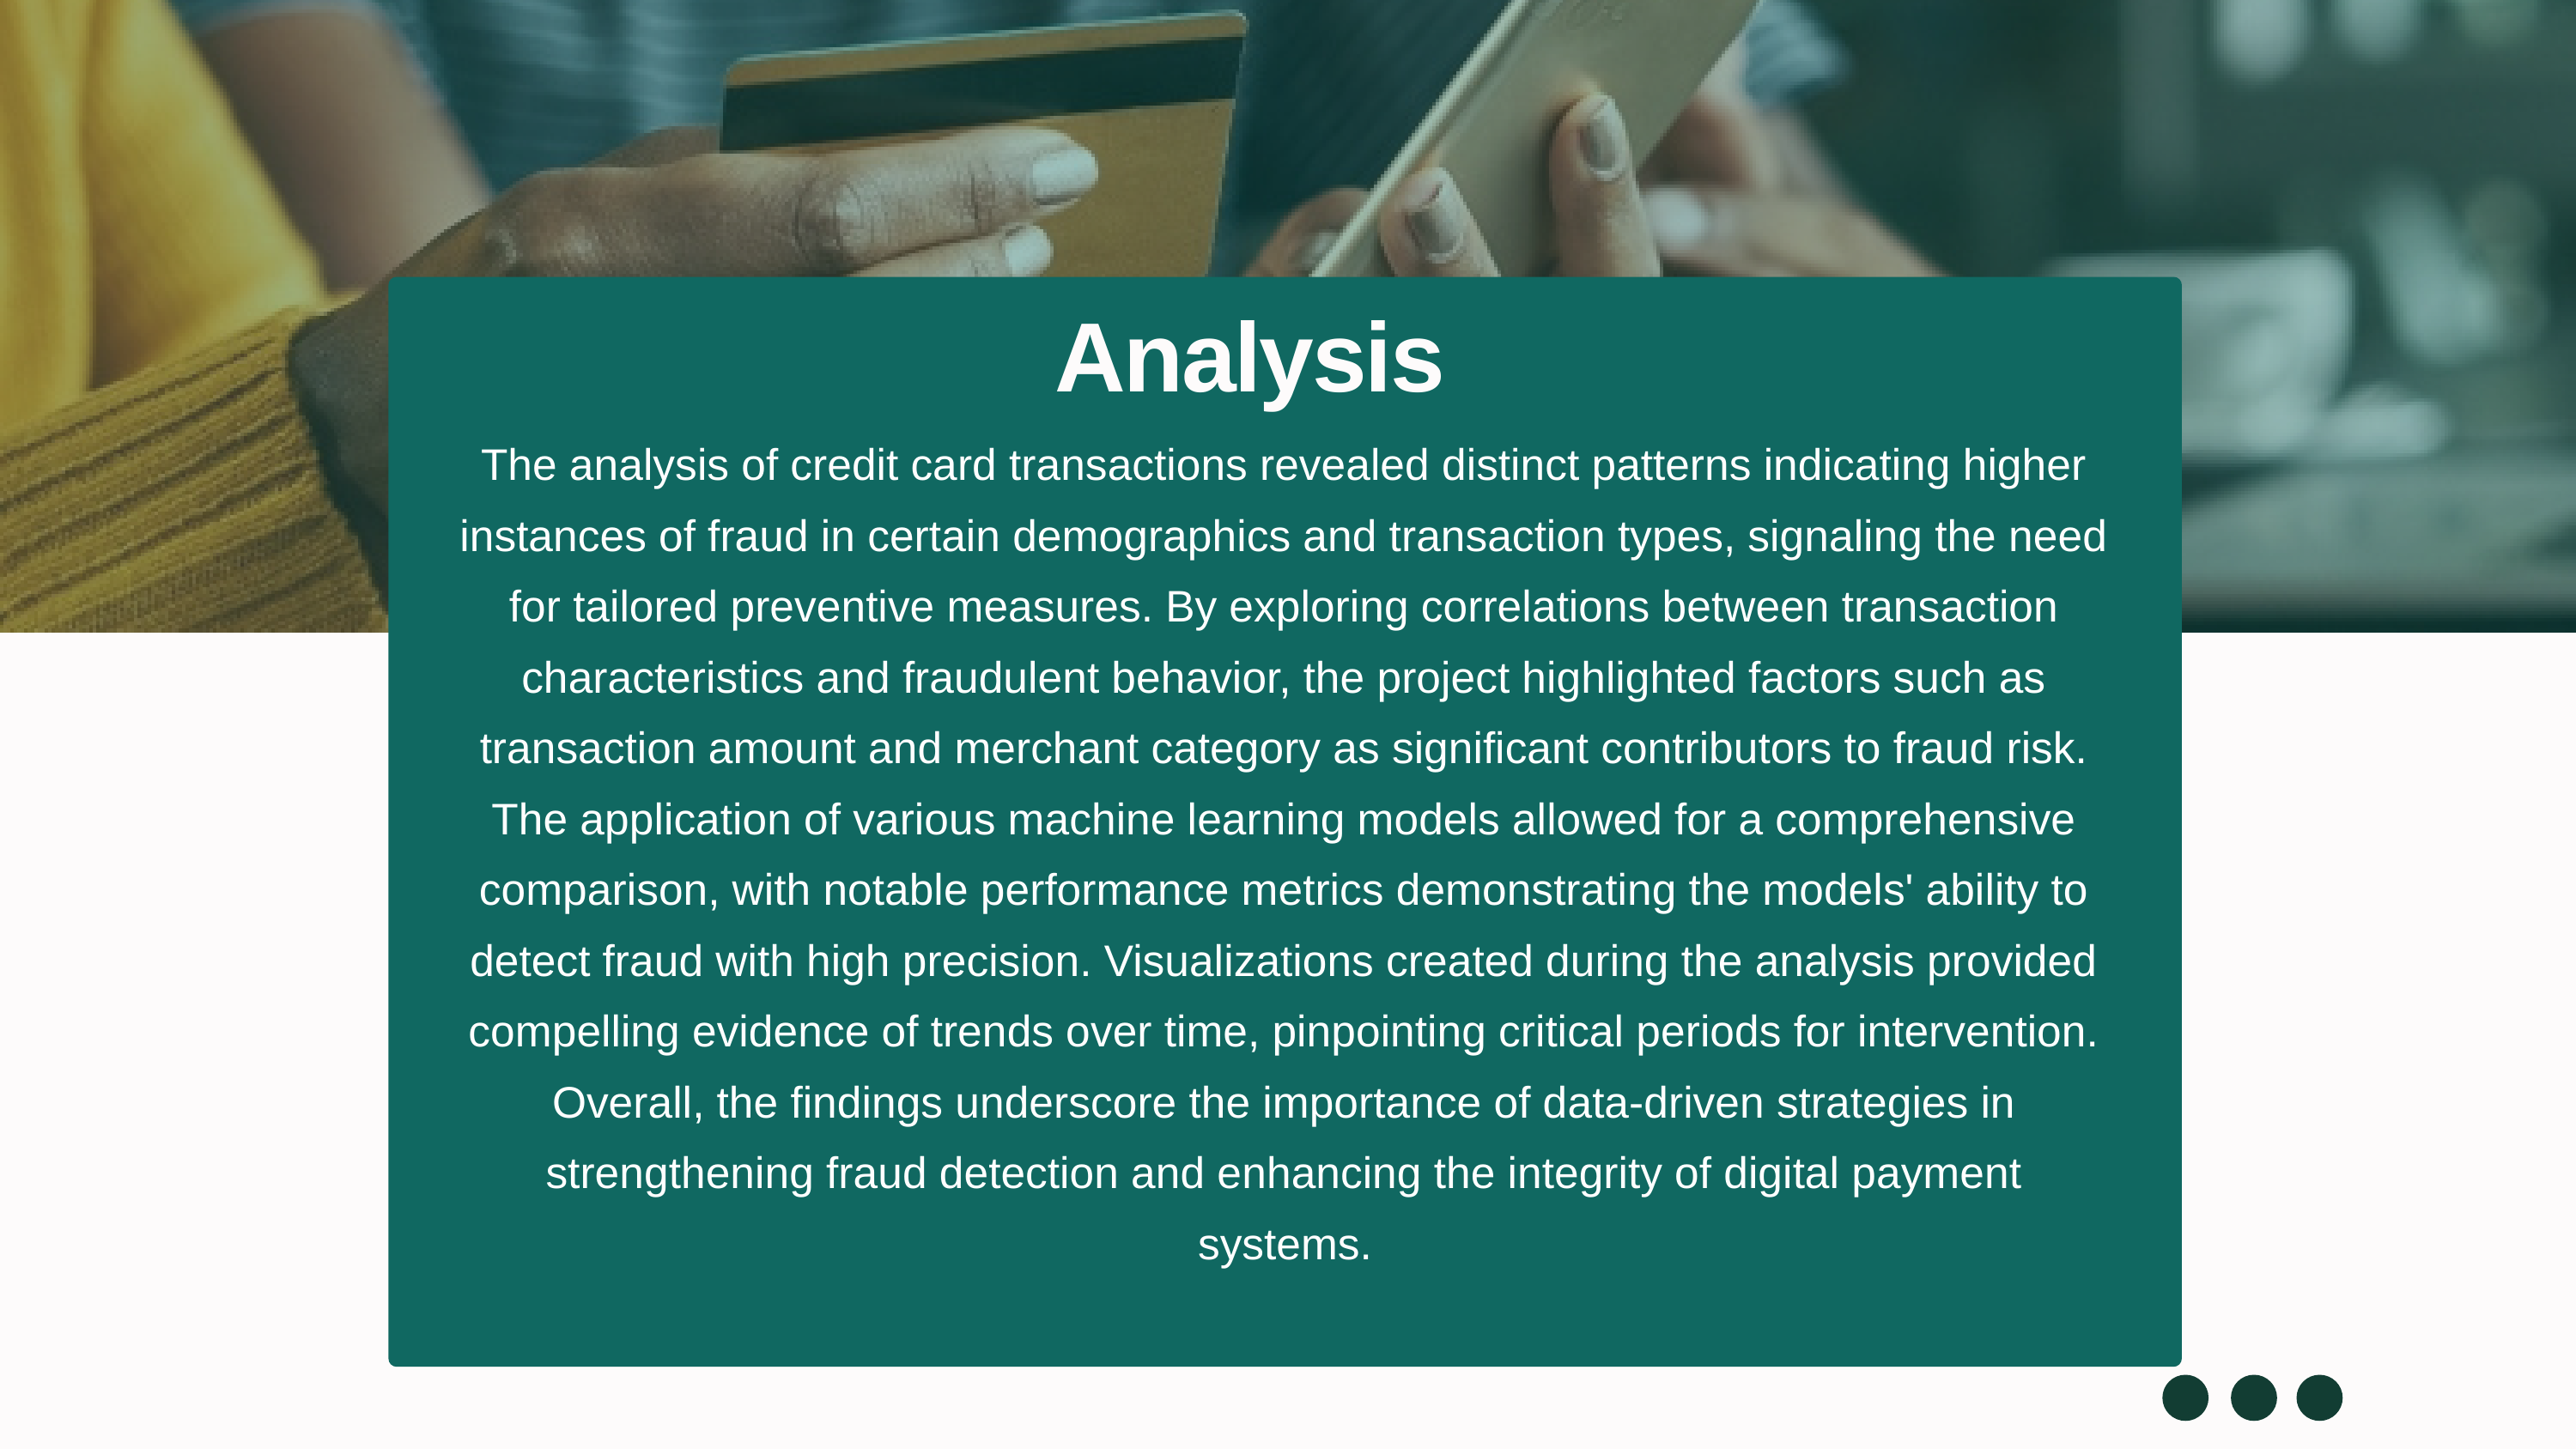

Analysis

The analysis of credit card transactions revealed distinct patterns indicating higher instances of fraud in certain demographics and transaction types, signaling the need for tailored preventive measures. By exploring correlations between transaction characteristics and fraudulent behavior, the project highlighted factors such as transaction amount and merchant category as significant contributors to fraud risk. The application of various machine learning models allowed for a comprehensive comparison, with notable performance metrics demonstrating the models' ability to detect fraud with high precision. Visualizations created during the analysis provided compelling evidence of trends over time, pinpointing critical periods for intervention. Overall, the findings underscore the importance of data-driven strategies in strengthening fraud detection and enhancing the integrity of digital payment systems.